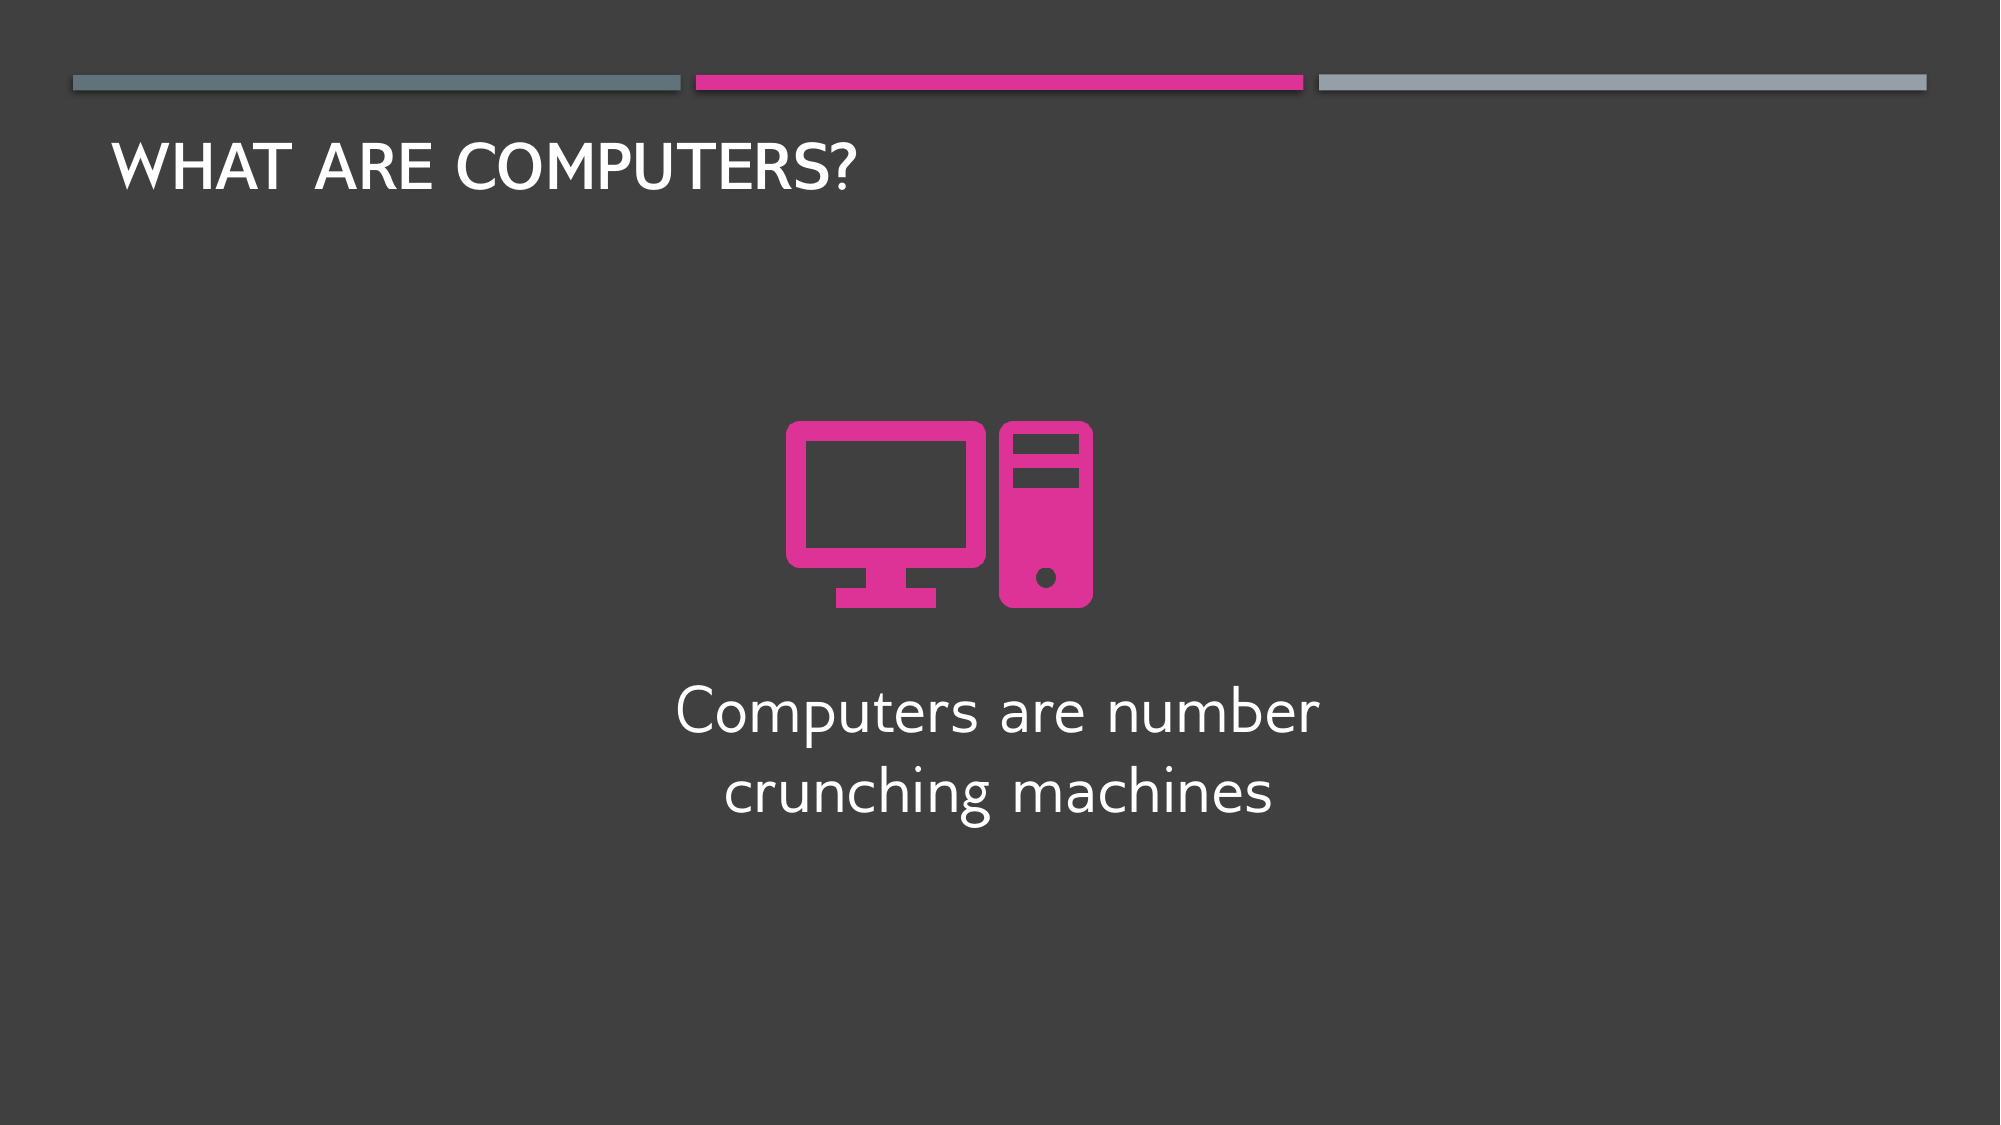

# What are computers?
Computers are number crunching machines